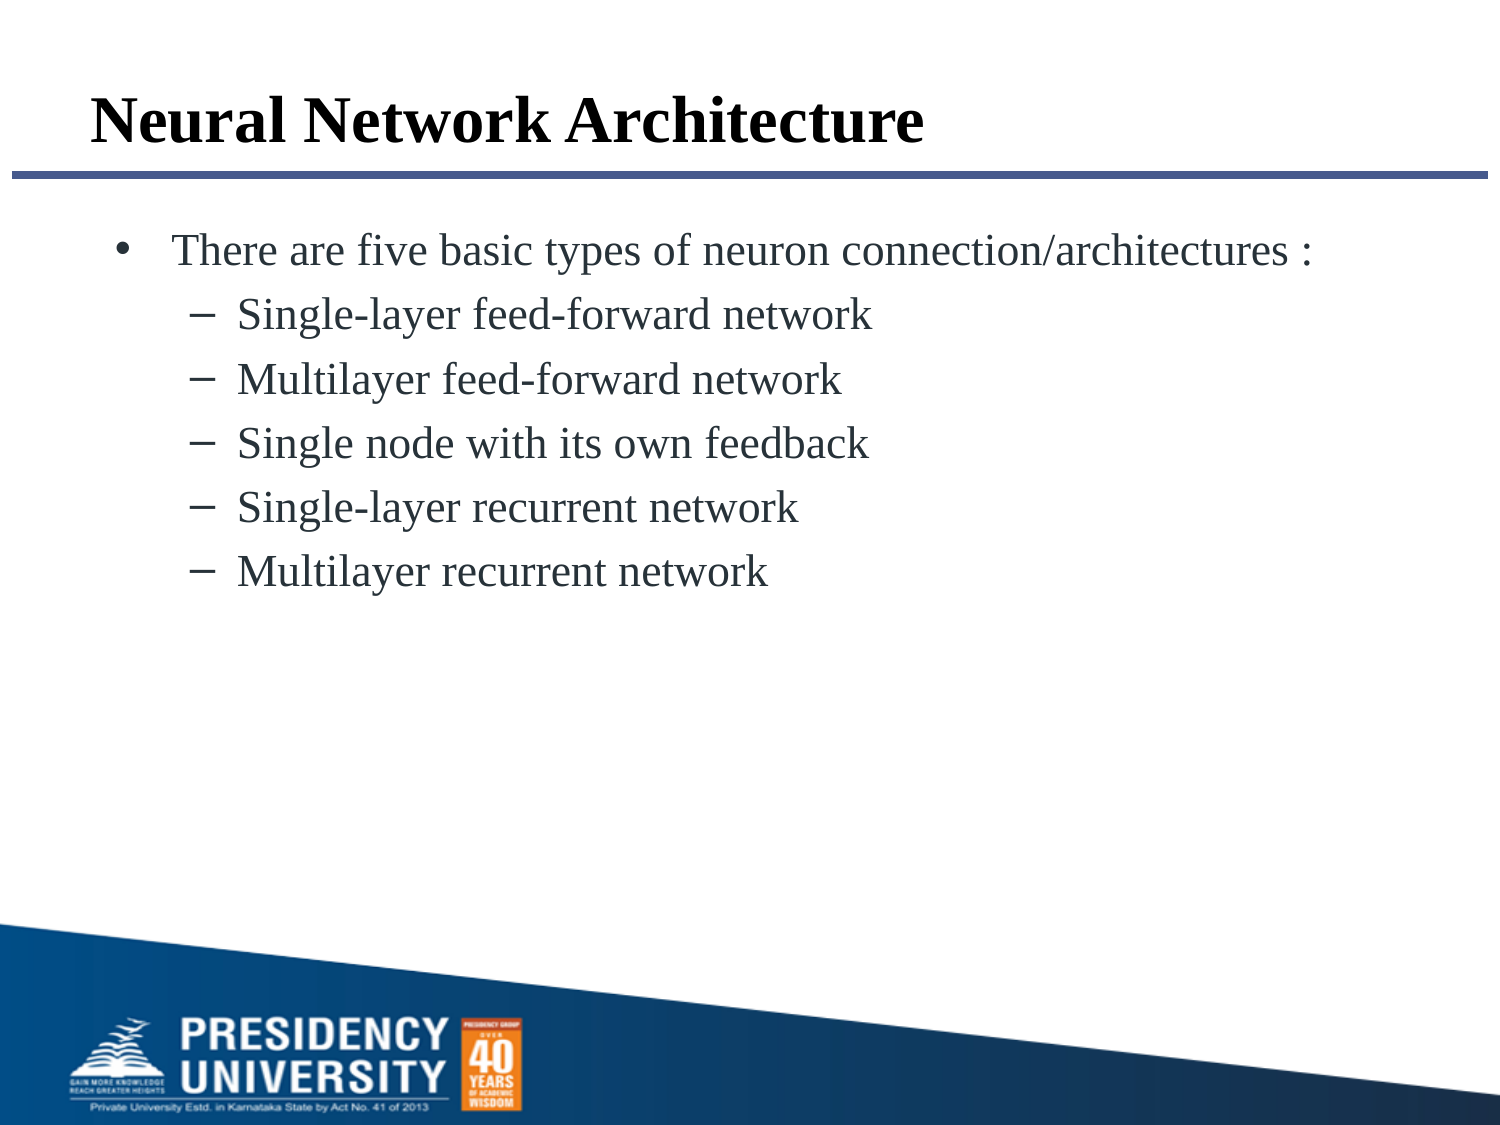

# Neural Network Architecture
There are five basic types of neuron connection/architectures :
Single-layer feed-forward network
Multilayer feed-forward network
Single node with its own feedback
Single-layer recurrent network
Multilayer recurrent network